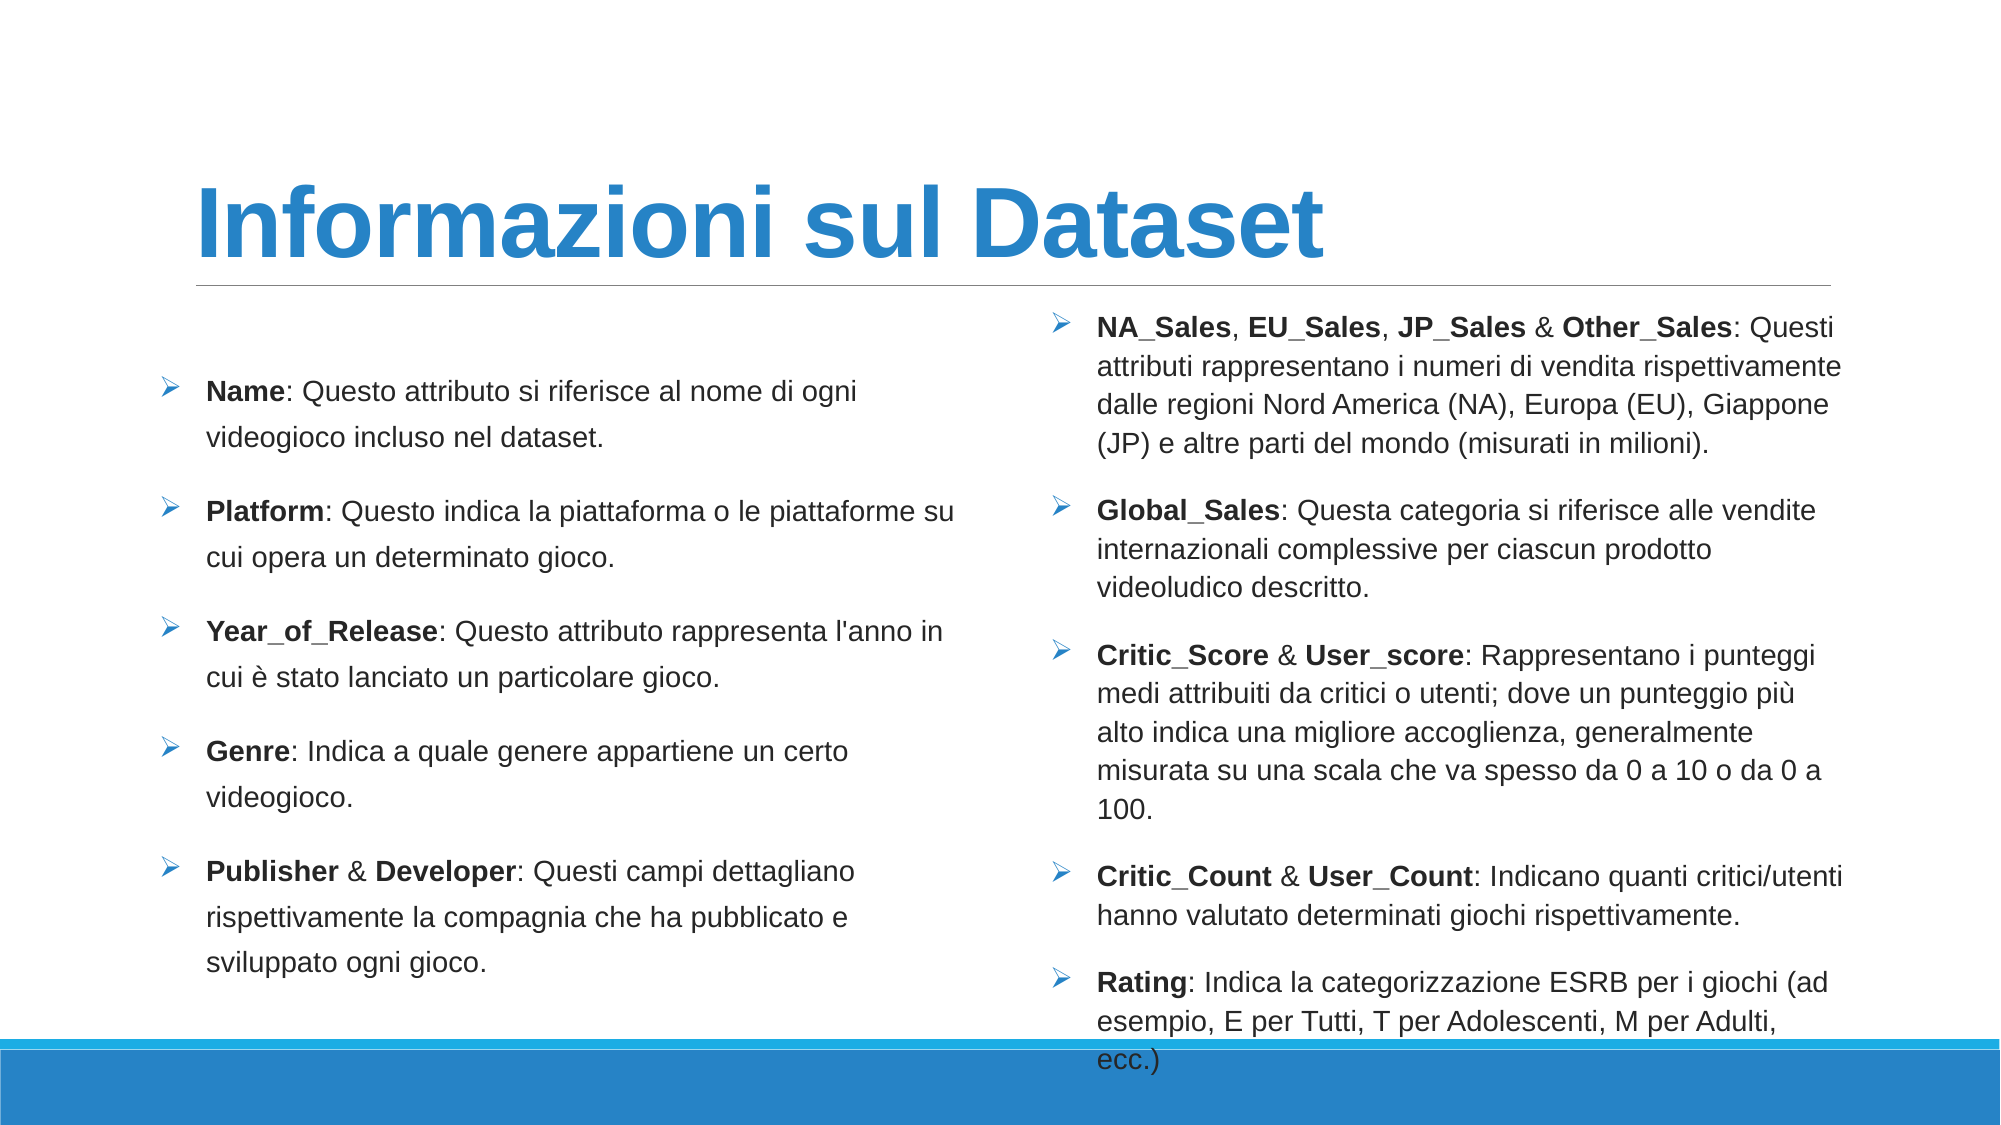

# Informazioni sul Dataset
NA_Sales, EU_Sales, JP_Sales & Other_Sales: Questi attributi rappresentano i numeri di vendita rispettivamente dalle regioni Nord America (NA), Europa (EU), Giappone (JP) e altre parti del mondo (misurati in milioni).
Global_Sales: Questa categoria si riferisce alle vendite internazionali complessive per ciascun prodotto videoludico descritto.
Critic_Score & User_score: Rappresentano i punteggi medi attribuiti da critici o utenti; dove un punteggio più alto indica una migliore accoglienza, generalmente misurata su una scala che va spesso da 0 a 10 o da 0 a 100.
Critic_Count & User_Count: Indicano quanti critici/utenti hanno valutato determinati giochi rispettivamente.
Rating: Indica la categorizzazione ESRB per i giochi (ad esempio, E per Tutti, T per Adolescenti, M per Adulti, ecc.)
Name: Questo attributo si riferisce al nome di ogni videogioco incluso nel dataset.
Platform: Questo indica la piattaforma o le piattaforme su cui opera un determinato gioco.
Year_of_Release: Questo attributo rappresenta l'anno in cui è stato lanciato un particolare gioco.
Genre: Indica a quale genere appartiene un certo videogioco.
Publisher & Developer: Questi campi dettagliano rispettivamente la compagnia che ha pubblicato e sviluppato ogni gioco.